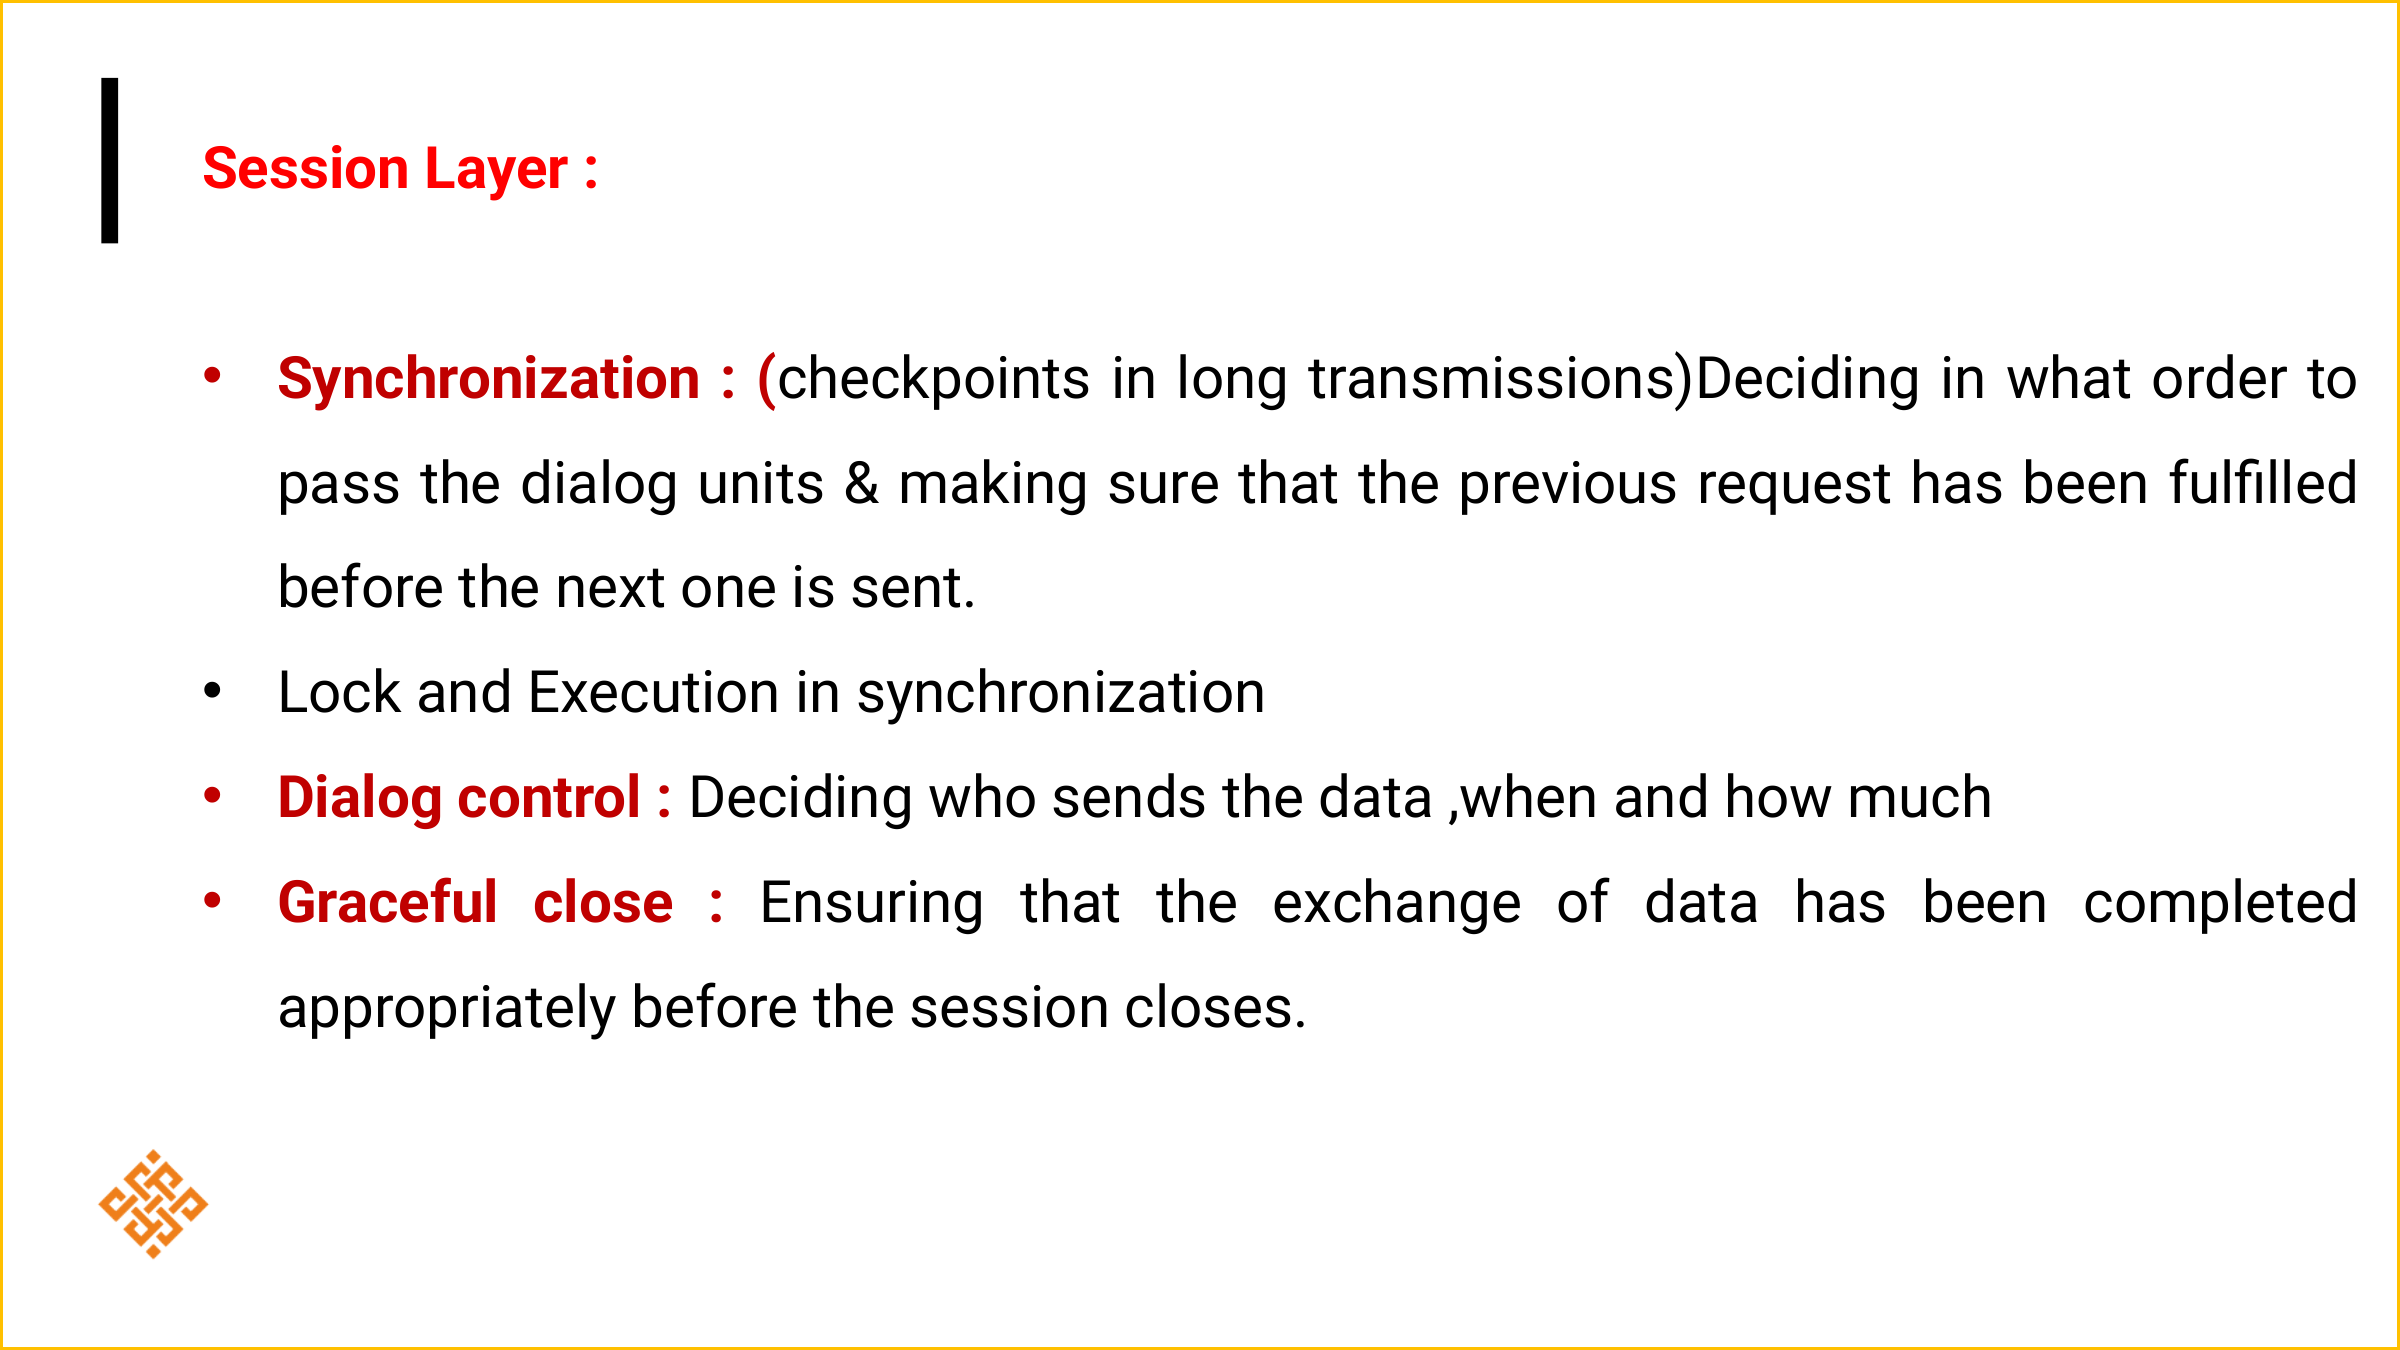

Session Layer :

Synchronization : (checkpoints in long transmissions)Deciding in what order to pass the dialog units & making sure that the previous request has been fulfilled before the next one is sent.
Lock and Execution in synchronization
Dialog control : Deciding who sends the data ,when and how much
Graceful close : Ensuring that the exchange of data has been completed appropriately before the session closes.